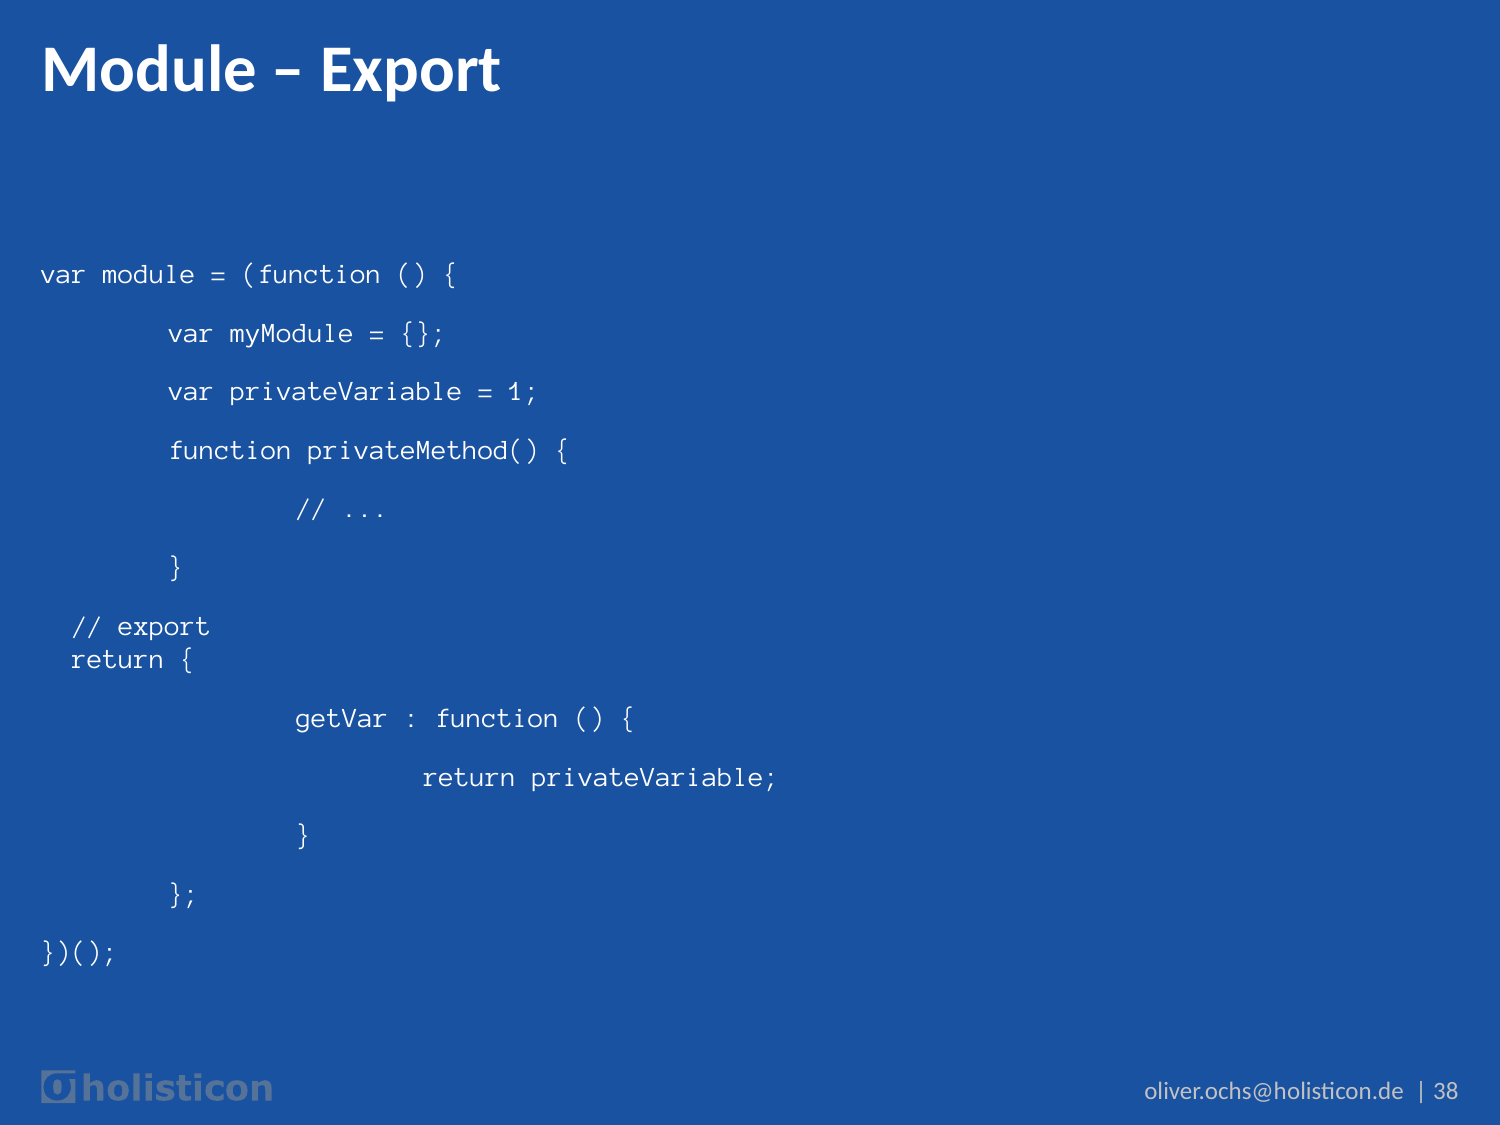

# Module – Export
var module = (function () {
	var myModule = {};
	var privateVariable = 1;
	function privateMethod() {
		// ...
	}
  // export
  return {
		getVar : function () {
			return privateVariable;
		}
	};
})();